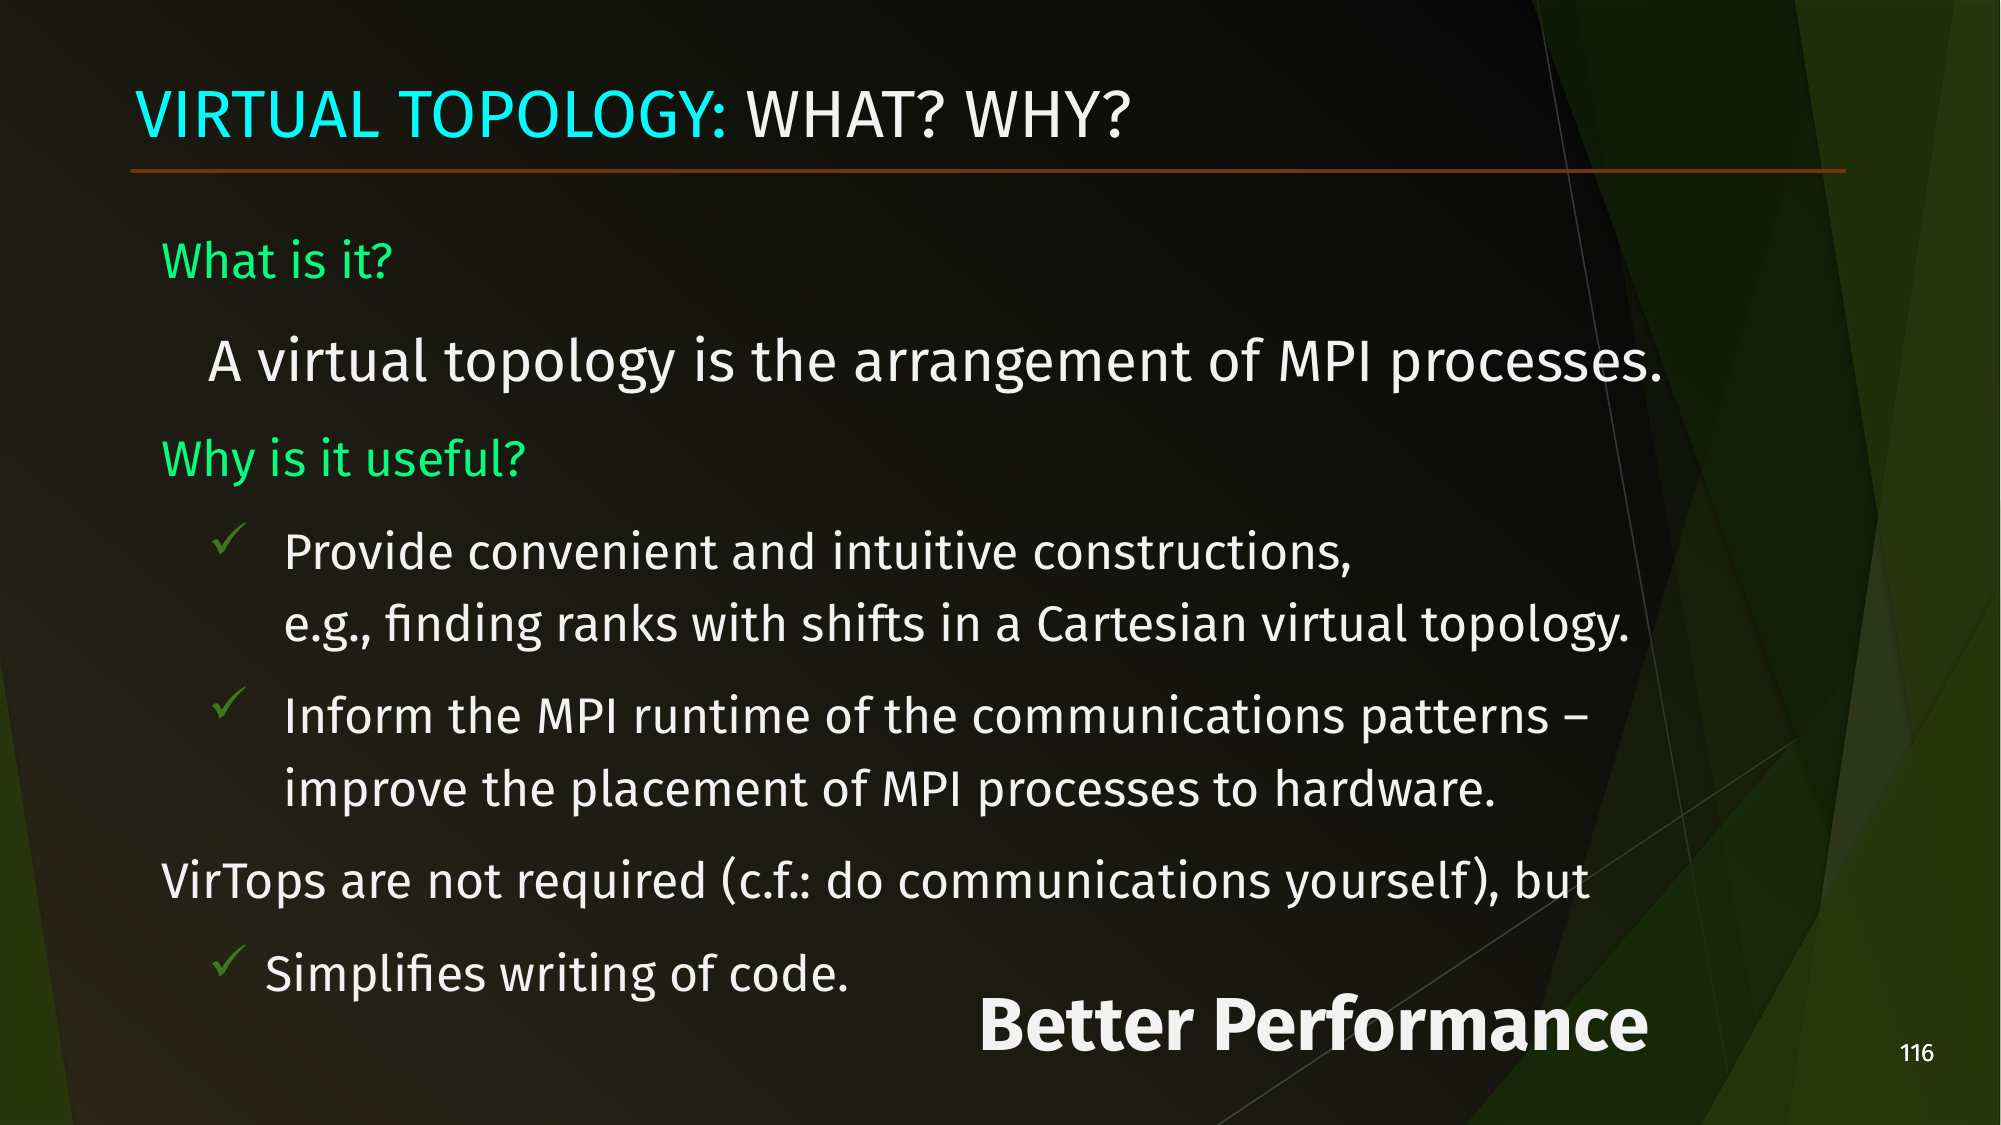

# ViRtual Topology: What? Why?

What is it?
A virtual topology is the arrangement of MPI processes.
Why is it useful?
Provide convenient and intuitive constructions,
e.g., finding ranks with shifts in a Cartesian virtual topology.
Inform the MPI runtime of the communications patterns –
improve the placement of MPI processes to hardware.
VirTops are not required (c.f.: do communications yourself), but
Simplifies writing of code.
Better Performance
116
116